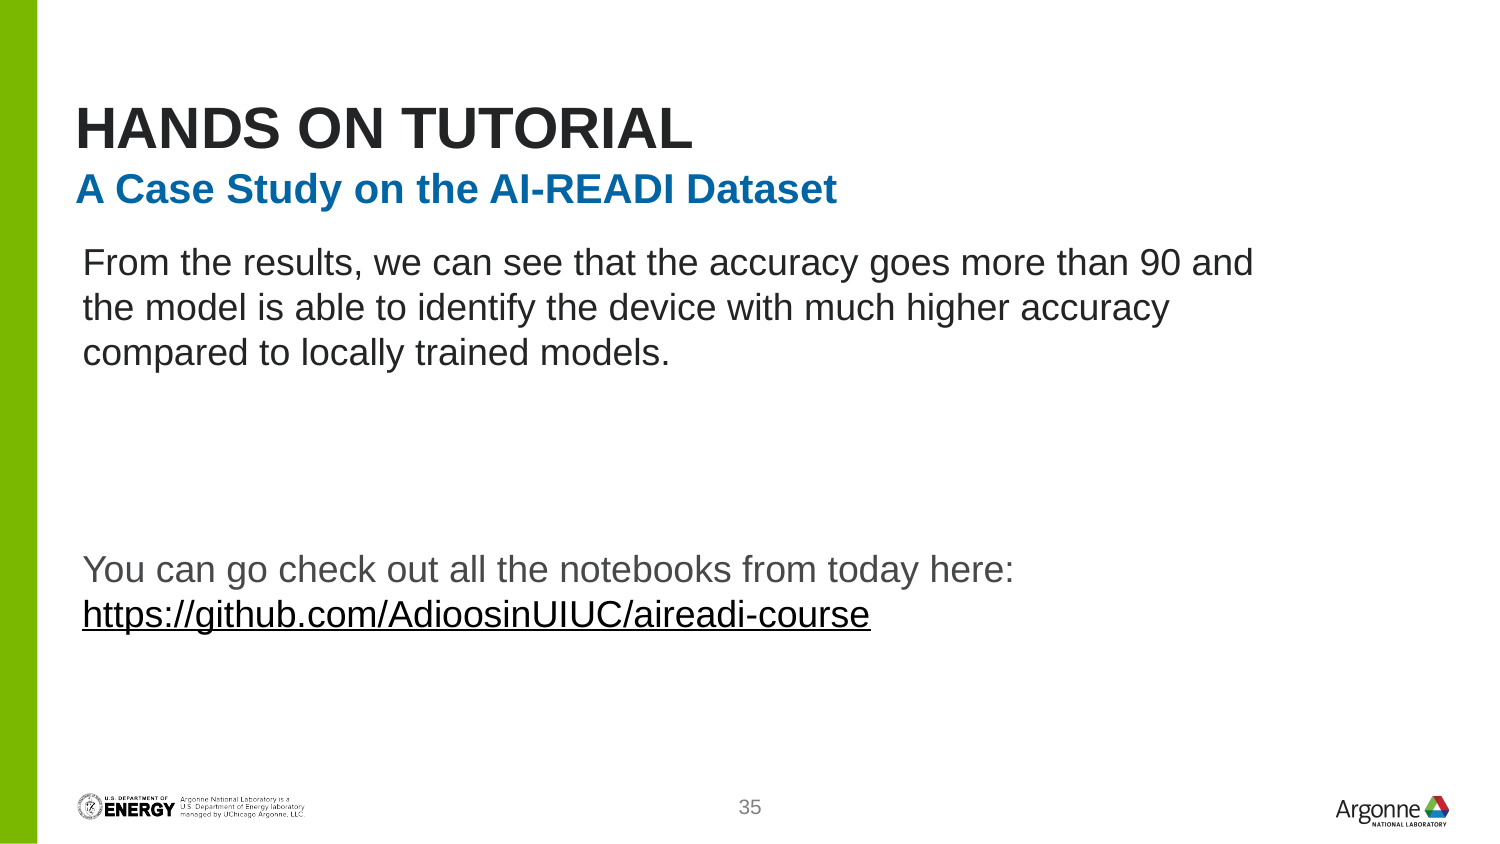

# Hands on tutorial
A Case Study on the AI-READI Dataset
From the results, we can see that the accuracy goes more than 90 and the model is able to identify the device with much higher accuracy compared to locally trained models.
You can go check out all the notebooks from today here:  https://github.com/AdioosinUIUC/aireadi-course
35